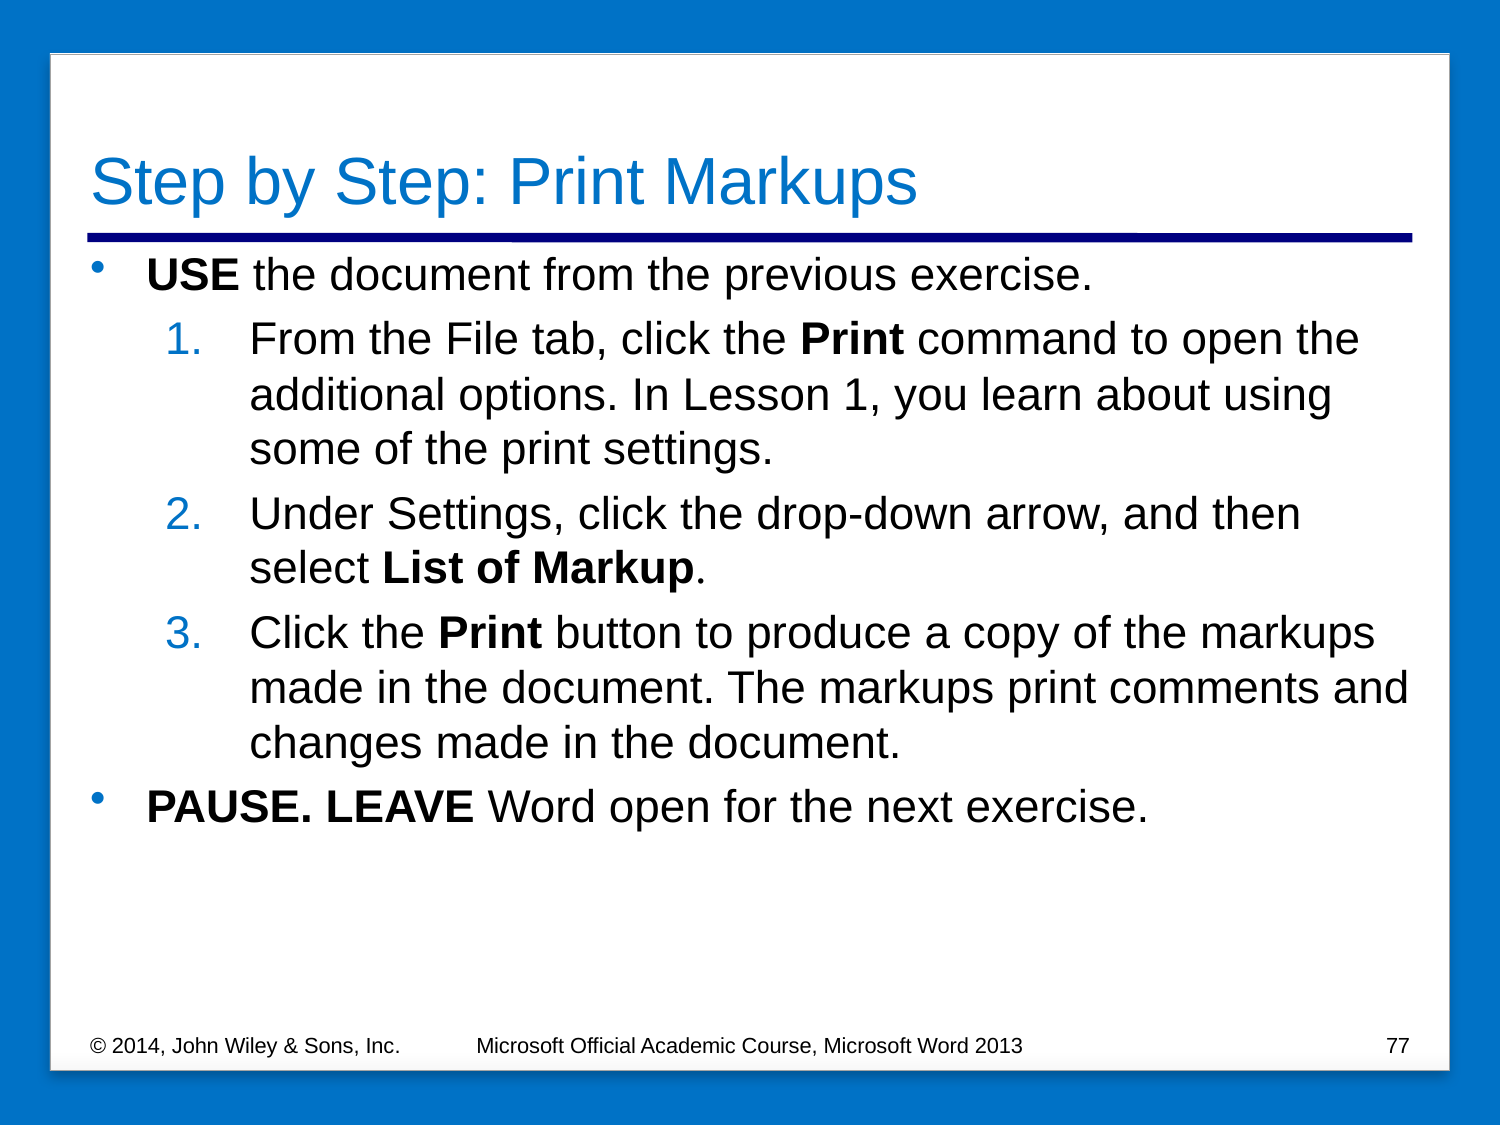

# Step by Step: Print Markups
USE the document from the previous exercise.
From the File tab, click the Print command to open the additional options. In Lesson 1, you learn about using some of the print settings.
Under Settings, click the drop-down arrow, and then select List of Markup.
Click the Print button to produce a copy of the markups made in the document. The markups print comments and changes made in the document.
PAUSE. LEAVE Word open for the next exercise.
© 2014, John Wiley & Sons, Inc.
Microsoft Official Academic Course, Microsoft Word 2013
77